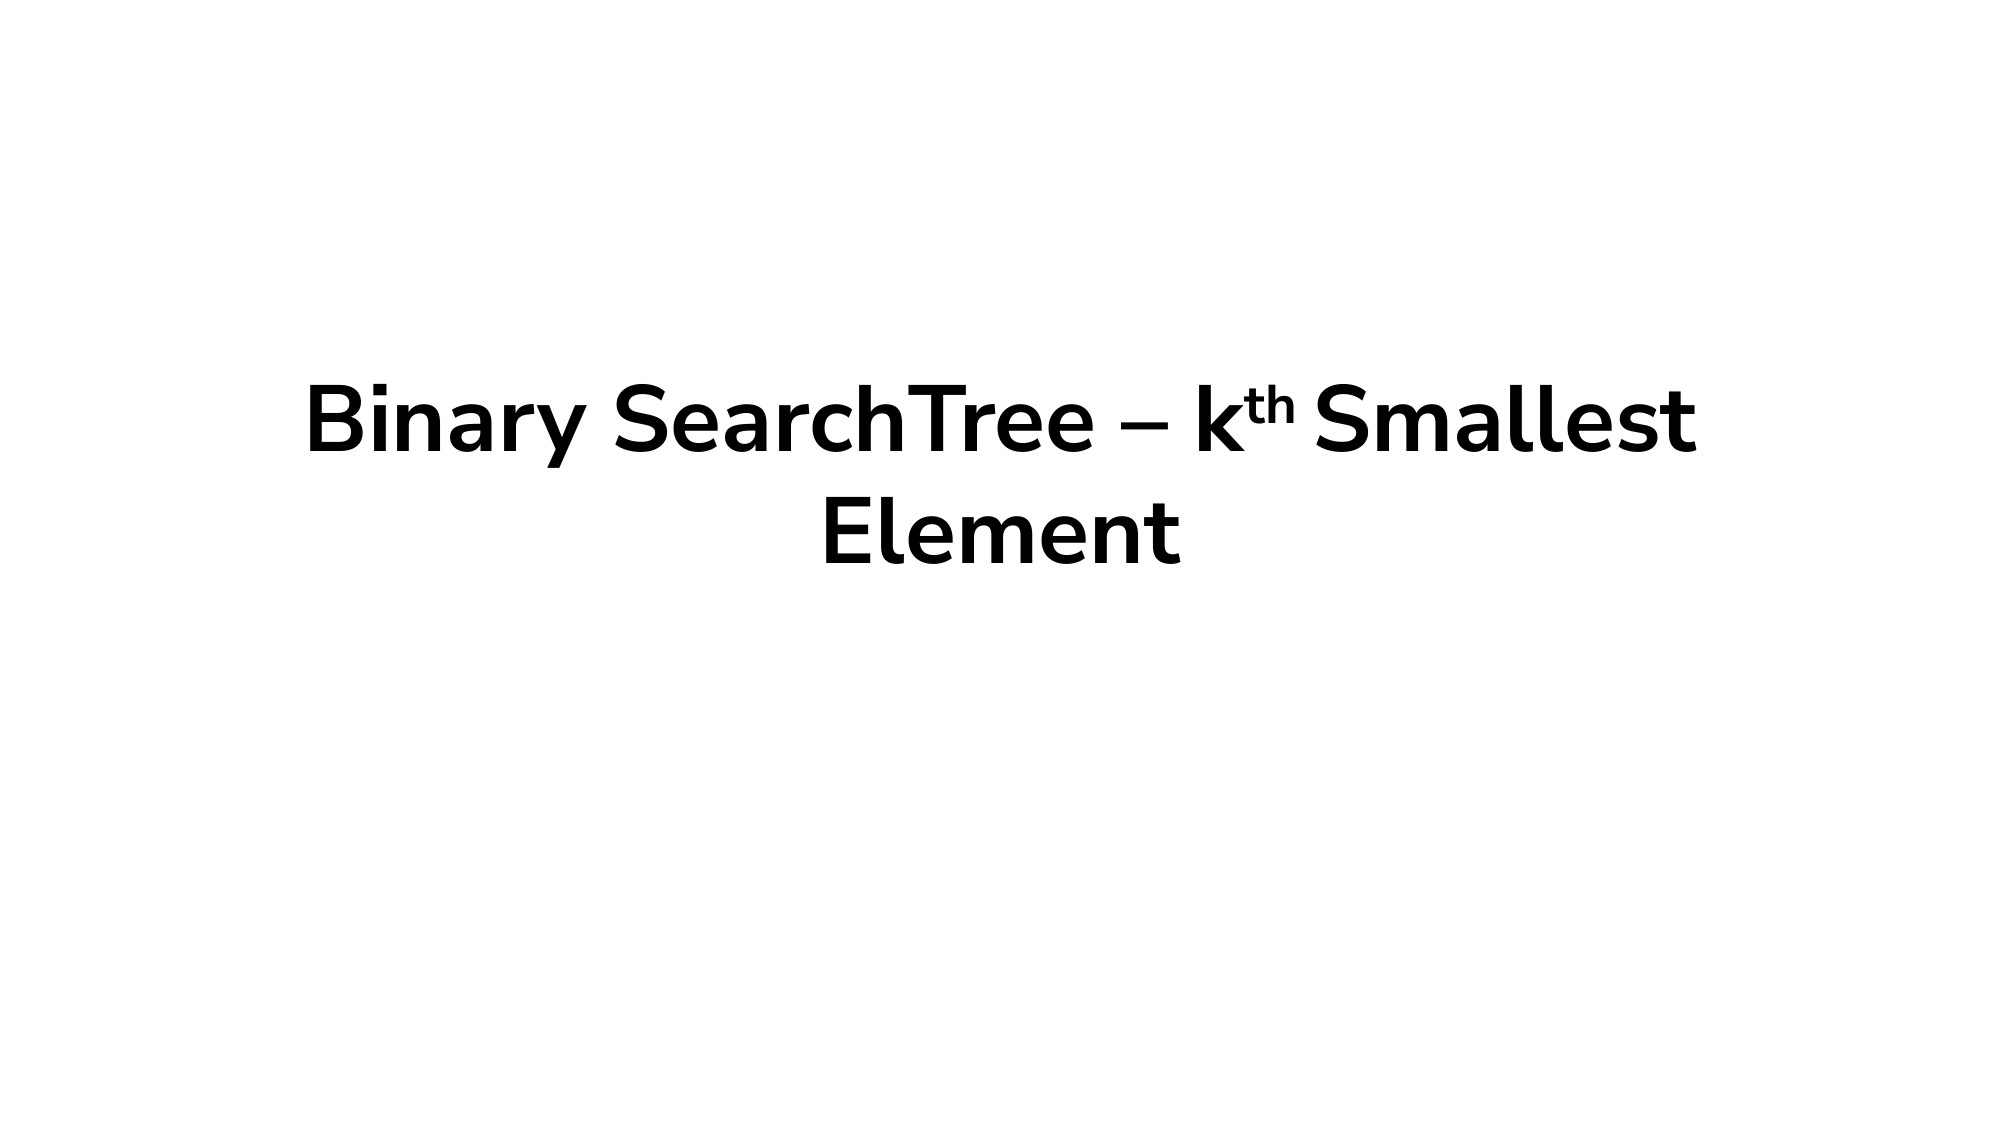

# Binary SearchTree – kth Smallest Element